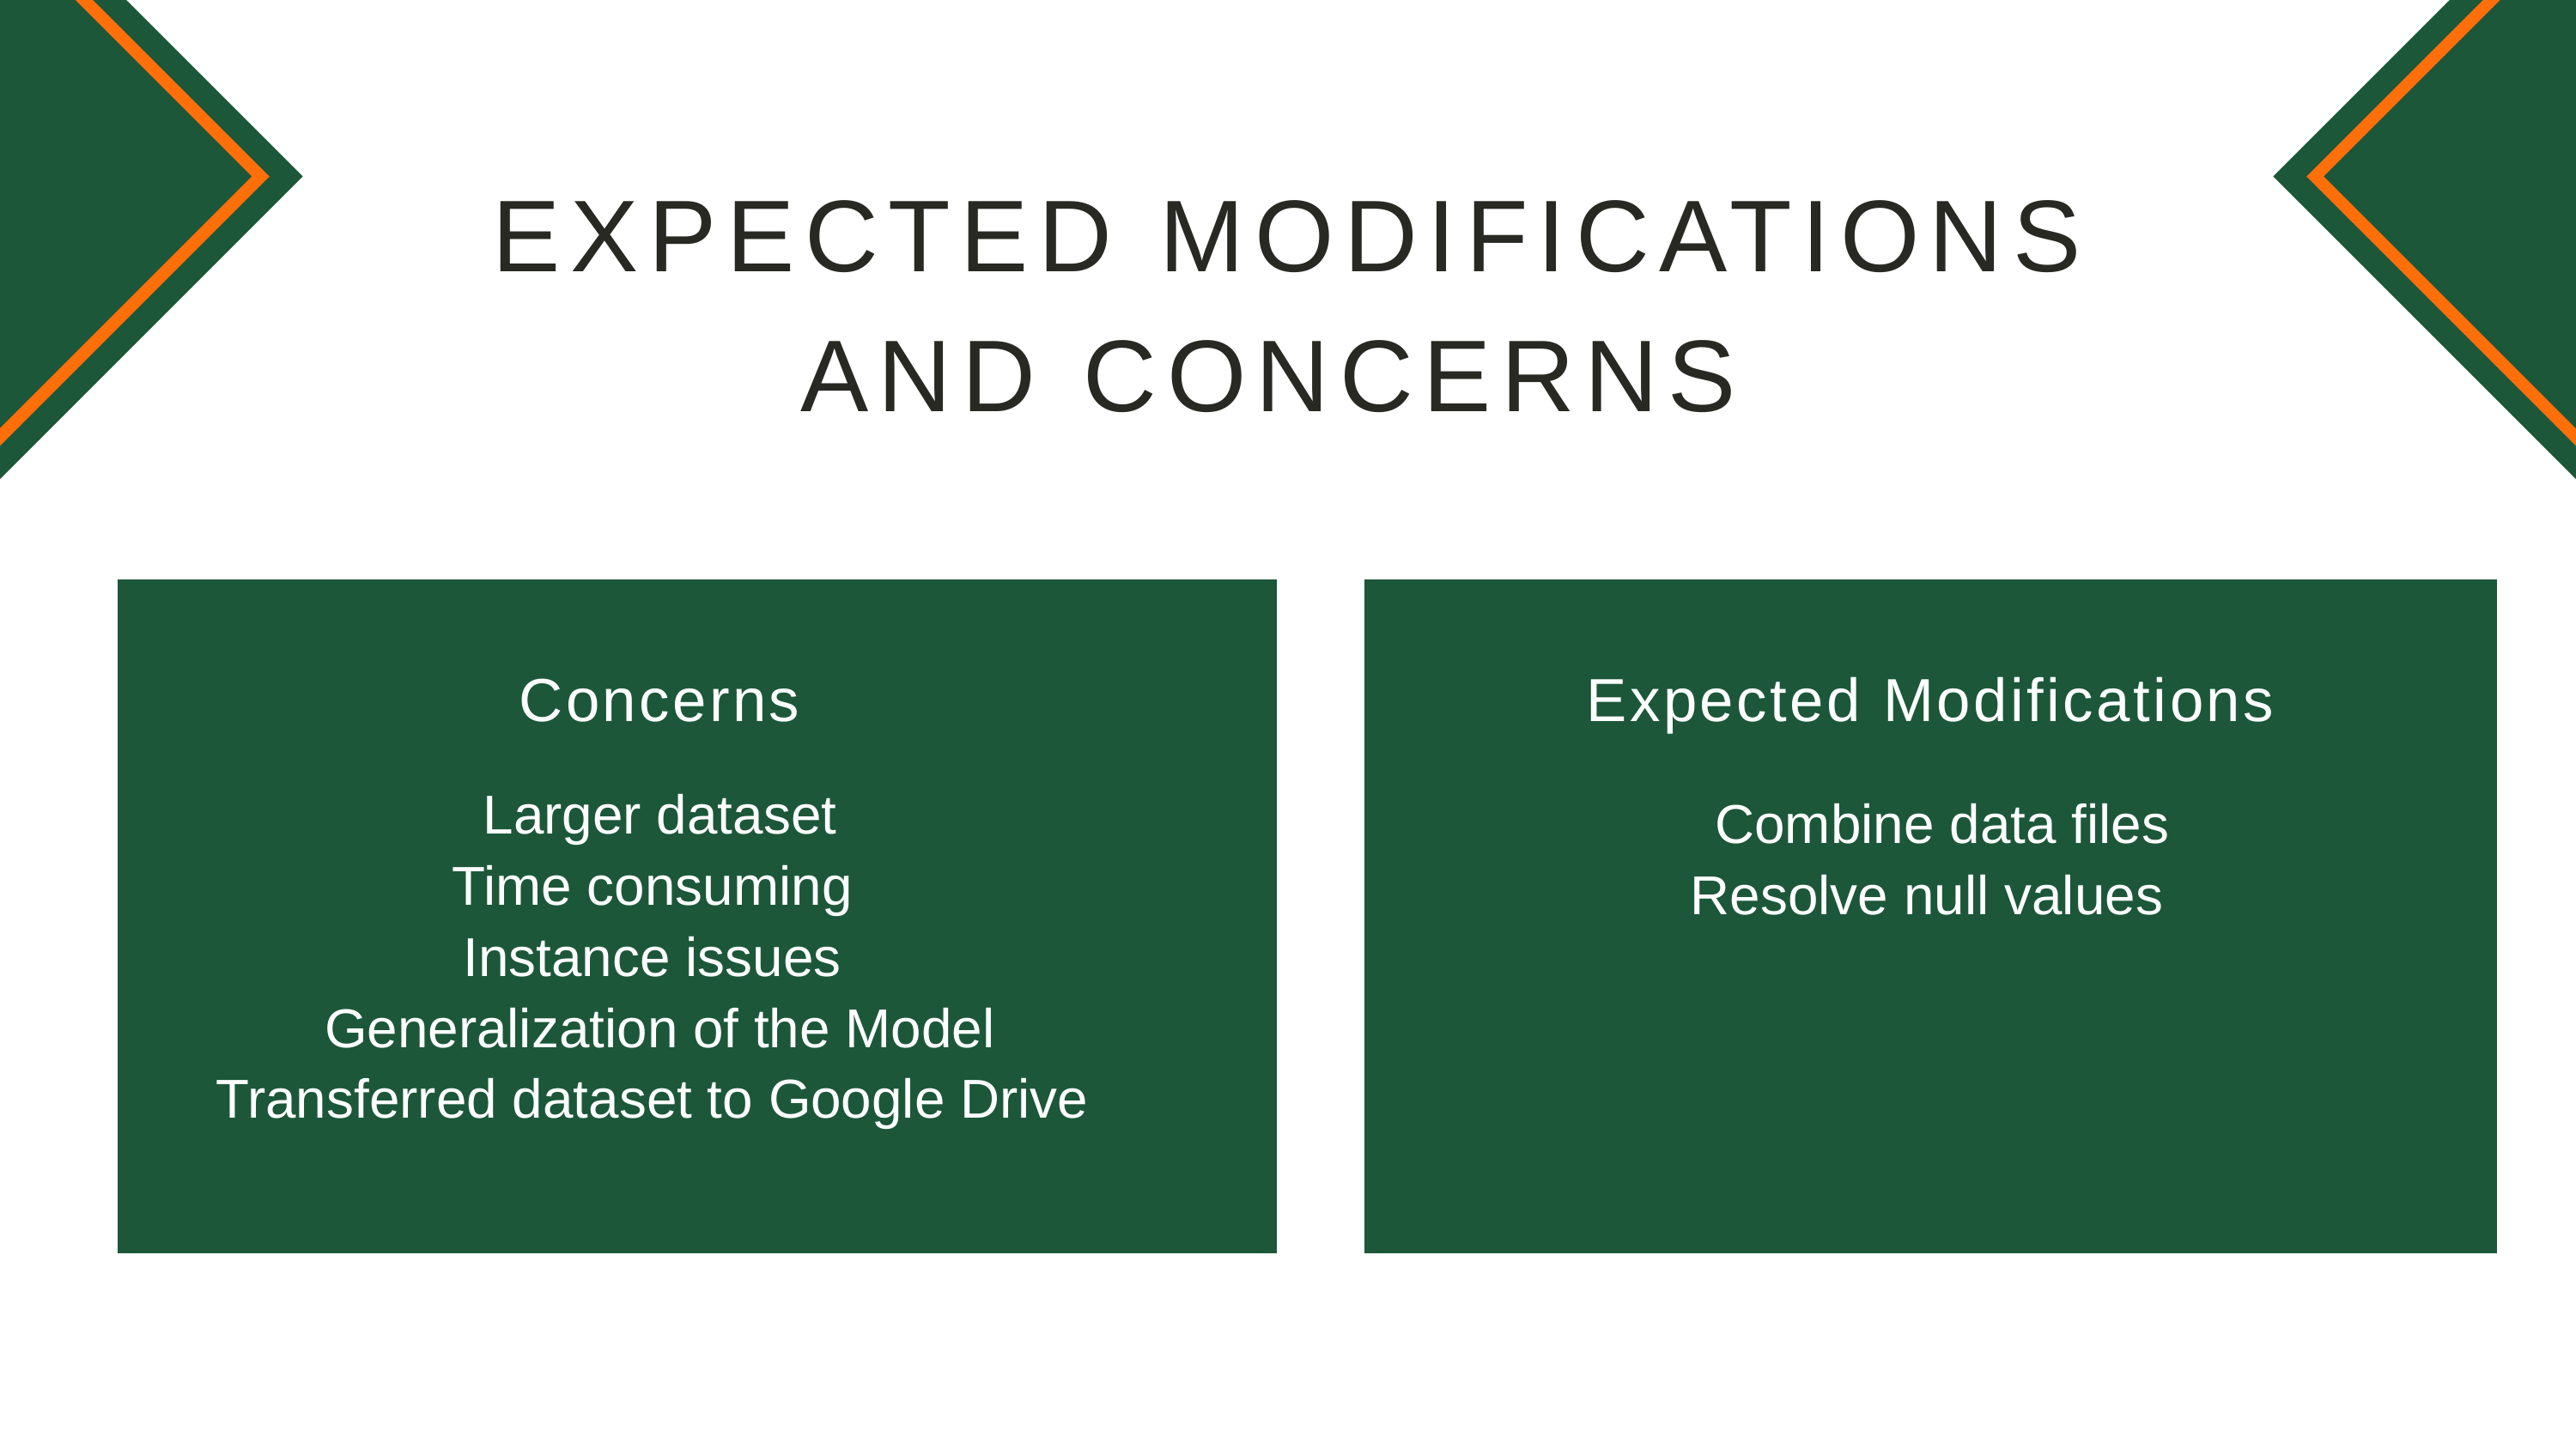

EXPECTED MODIFICATIONS
AND CONCERNS

Concerns
Expected Modifications
Larger dataset
Time consuming
Instance issues
Generalization of the Model
Transferred dataset to Google Drive
Combine data files
Resolve null values